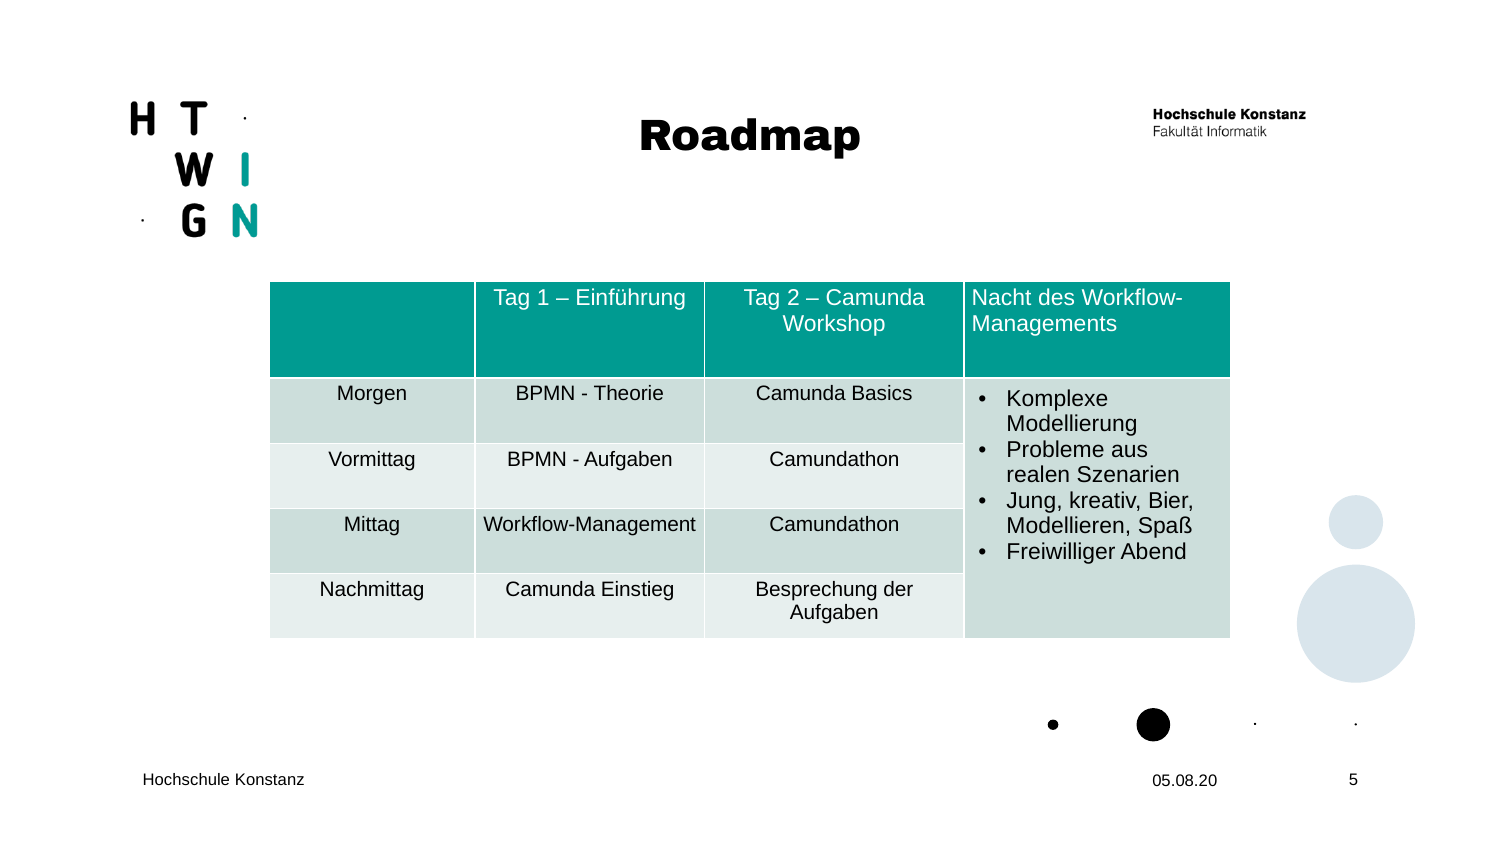

Roadmap
|  | Tag 1 – Einführung | Tag 2 – Camunda Workshop | Nacht des Workflow-Managements |
| --- | --- | --- | --- |
| Morgen | BPMN - Theorie | Camunda Basics | Komplexe Modellierung Probleme aus realen Szenarien Jung, kreativ, Bier, Modellieren, Spaß Freiwilliger Abend |
| Vormittag | BPMN - Aufgaben | Camundathon |  |
| Mittag | Workflow-Management | Camundathon |  |
| Nachmittag | Camunda Einstieg | Besprechung der Aufgaben |  |